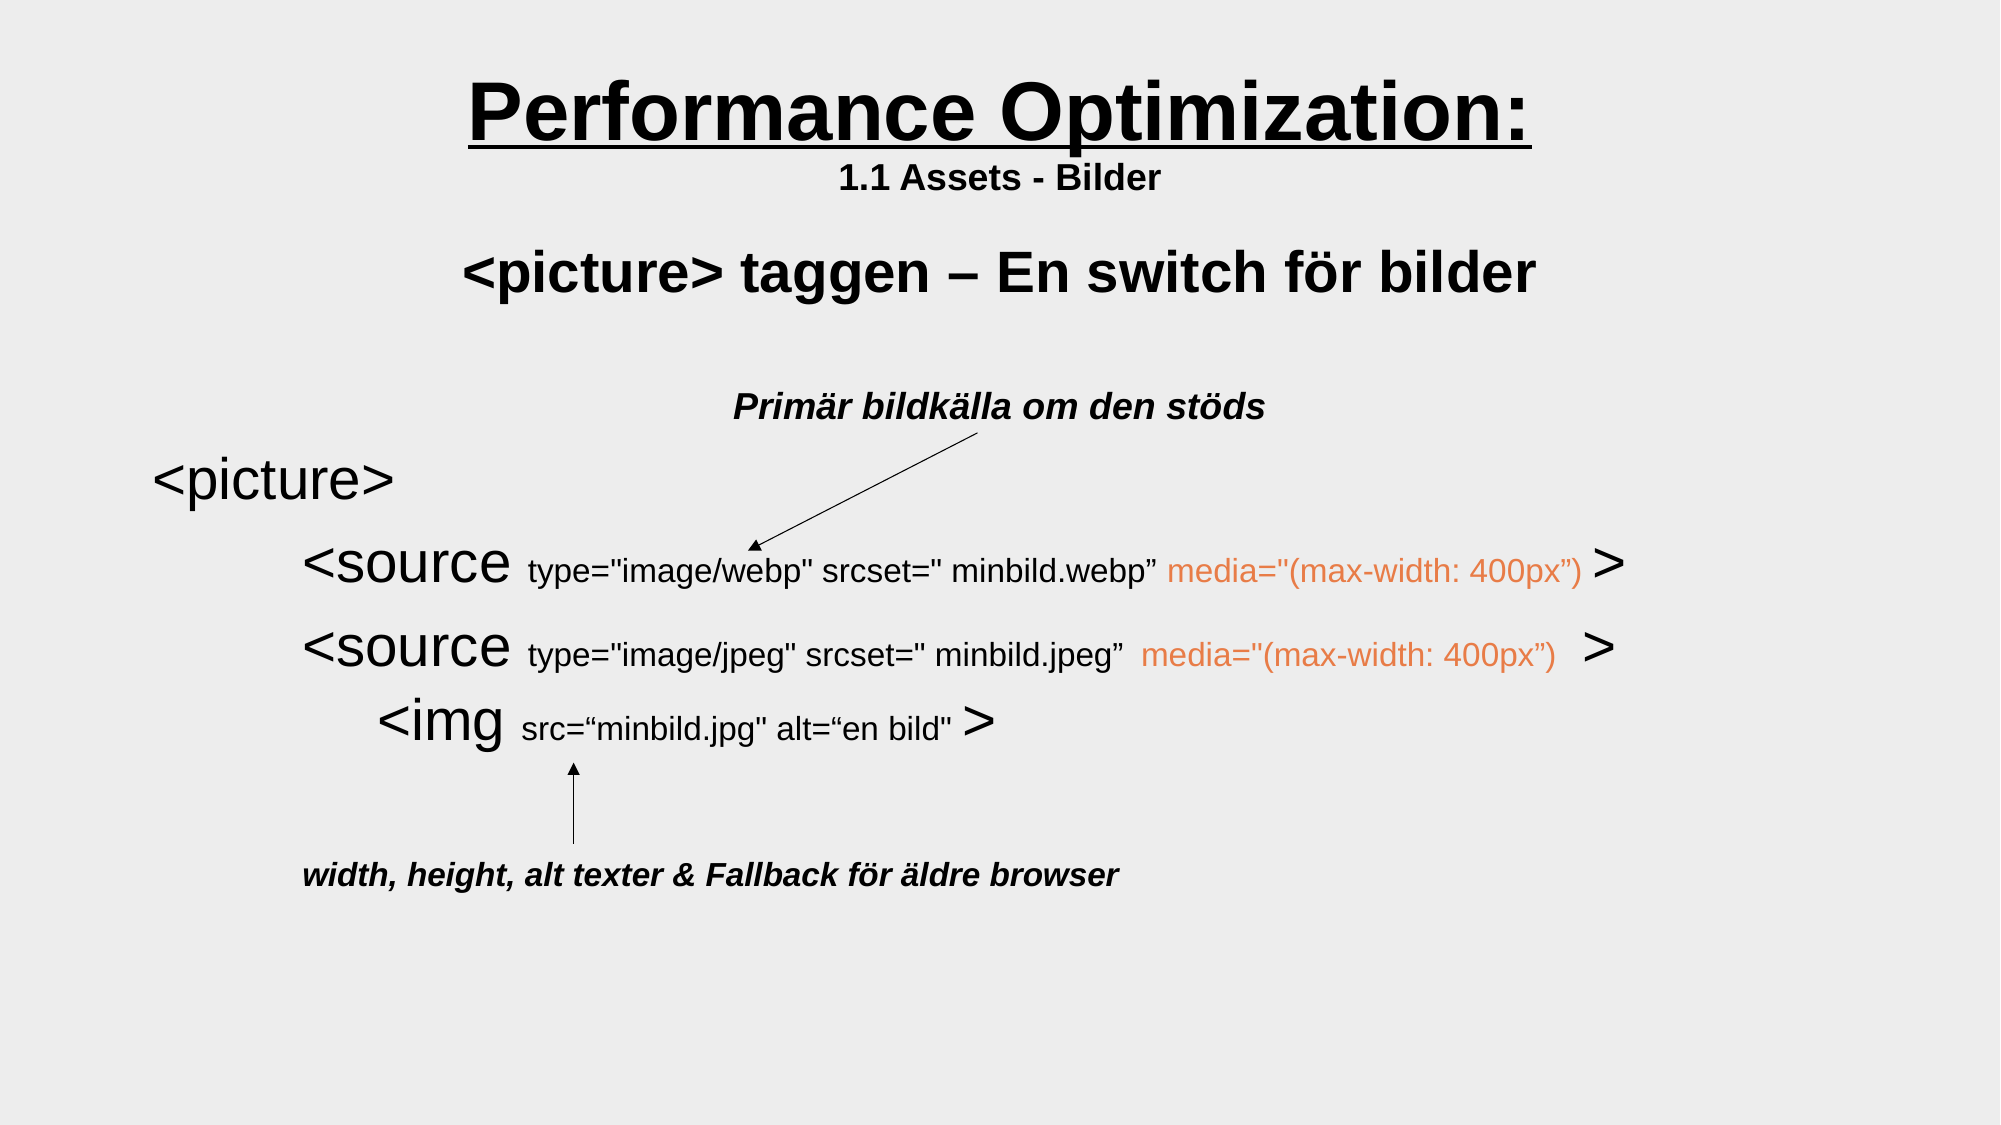

# Performance Optimization: 1.1 Assets - Bilder
<picture> taggen – En switch för bilder

Primär bildkälla om den stöds
<picture>
	<source type="image/webp" srcset=" minbild.webp” media="(max-width: 400px”) >
	<source type="image/jpeg" srcset=" minbild.jpeg” media="(max-width: 400px”)  >
	<img src=“minbild.jpg" alt=“en bild" >

	width, height, alt texter & Fallback för äldre browser